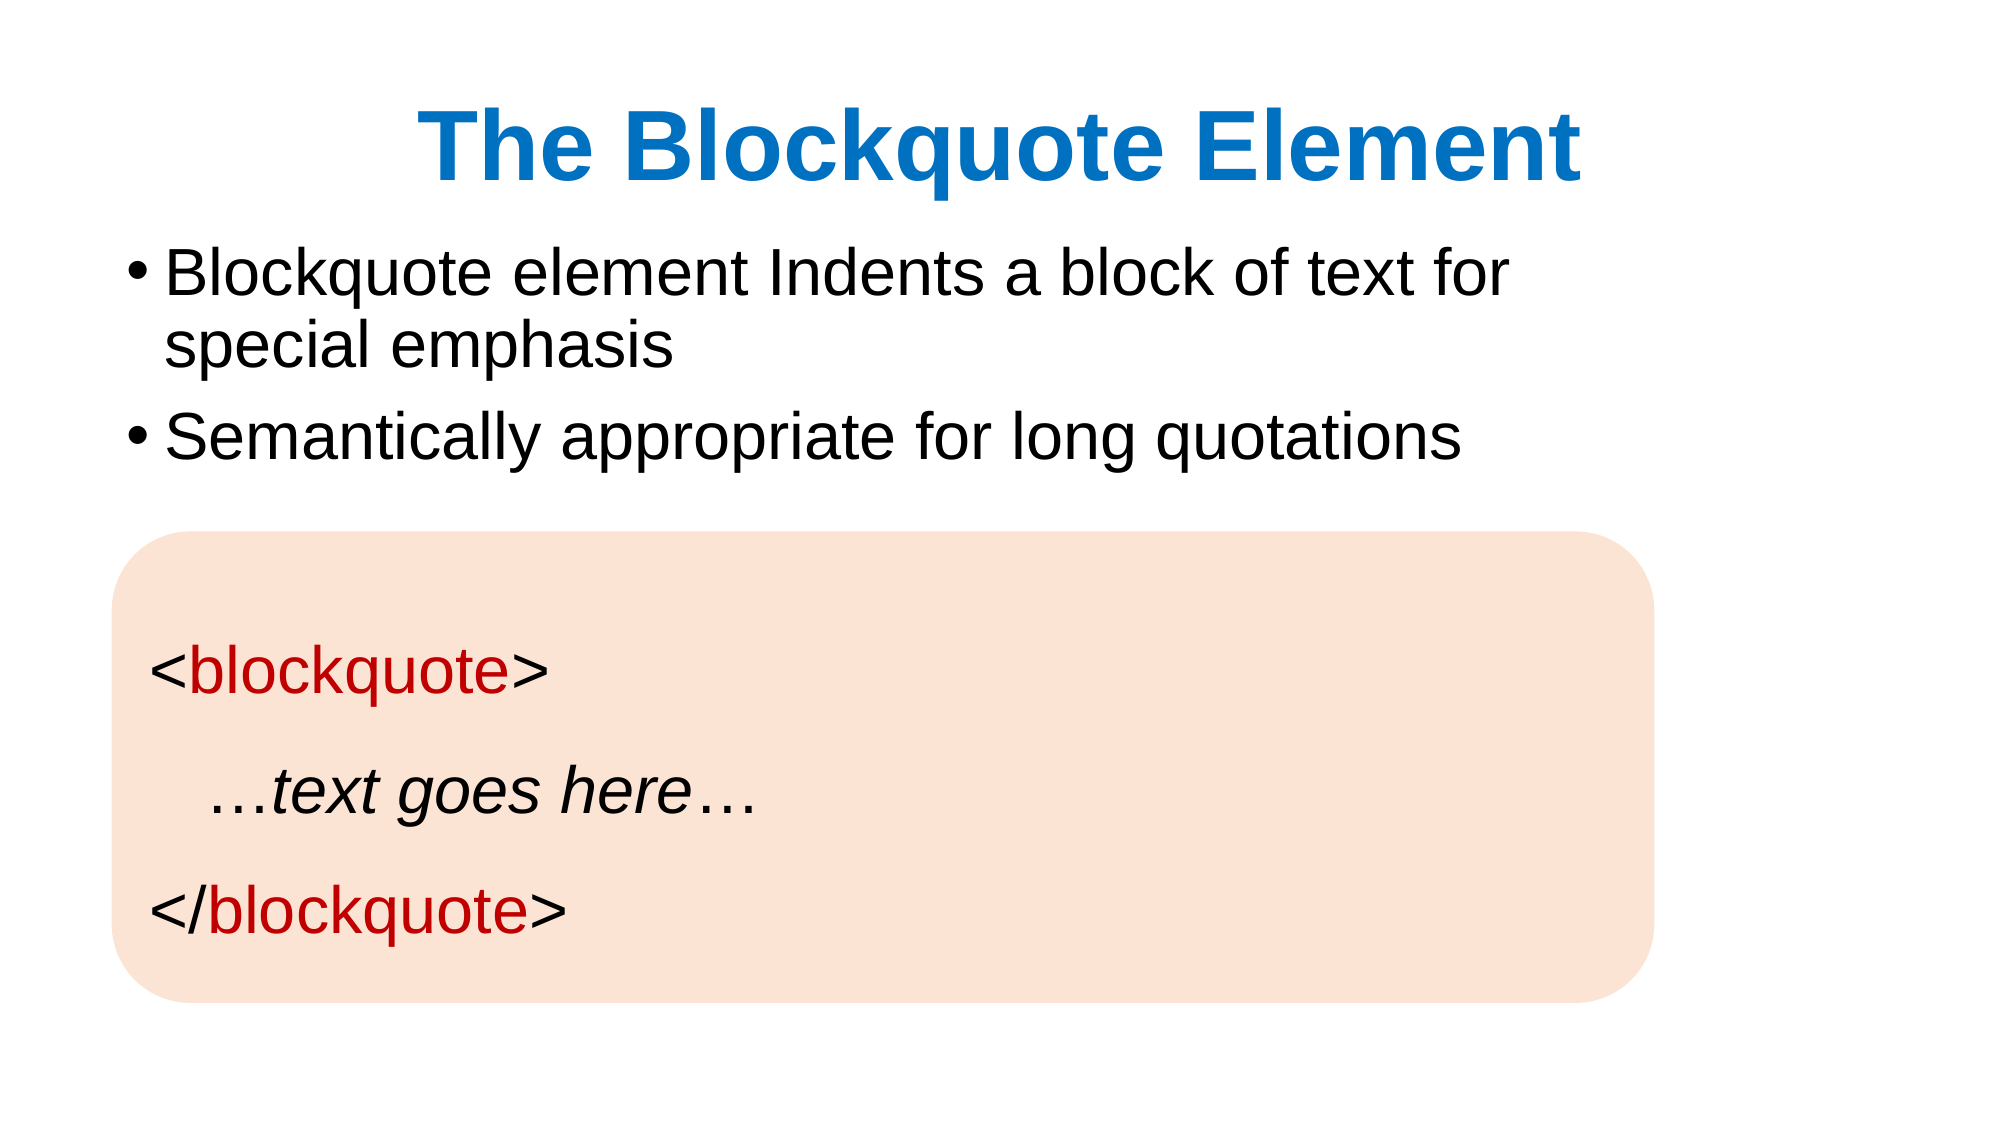

# The Blockquote Element
Blockquote element Indents a block of text for special emphasis
Semantically appropriate for long quotations
<blockquote>
   …text goes here…
</blockquote>